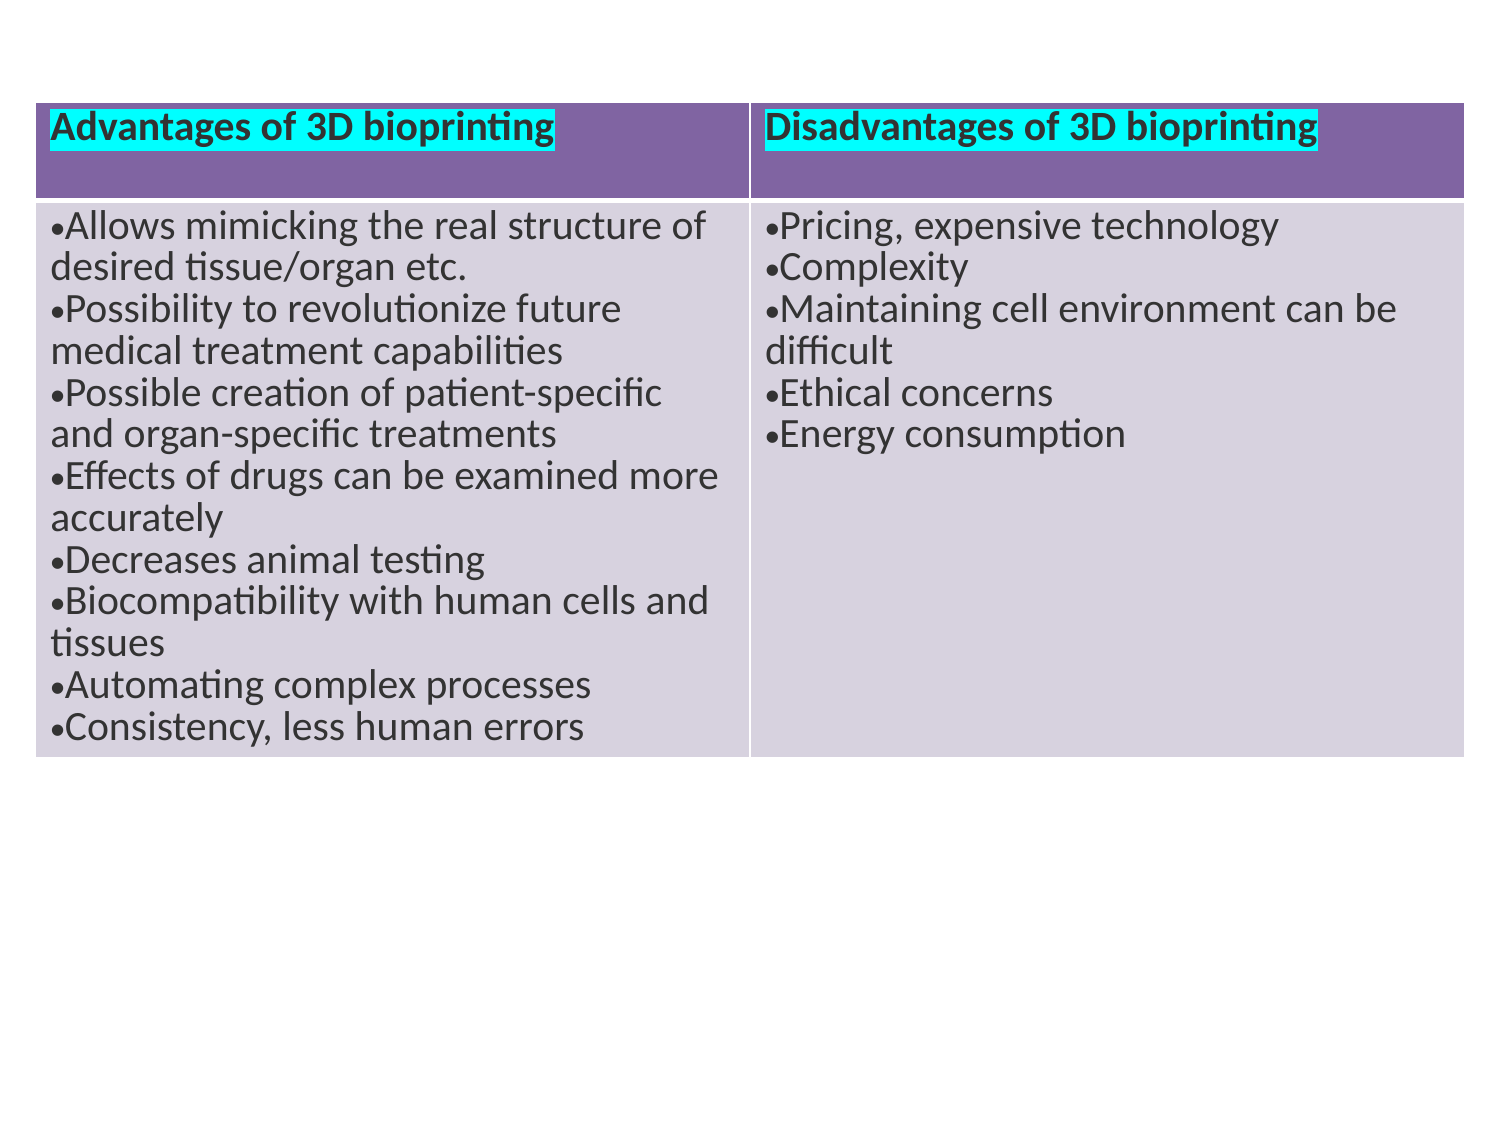

| Advantages of 3D bioprinting | Disadvantages of 3D bioprinting |
| --- | --- |
| Allows mimicking the real structure of desired tissue/organ etc. Possibility to revolutionize future medical treatment capabilities Possible creation of patient-specific and organ-specific treatments Effects of drugs can be examined more accurately Decreases animal testing Biocompatibility with human cells and tissues Automating complex processes Consistency, less human errors | Pricing, expensive technology Complexity Maintaining cell environment can be difficult Ethical concerns Energy consumption |